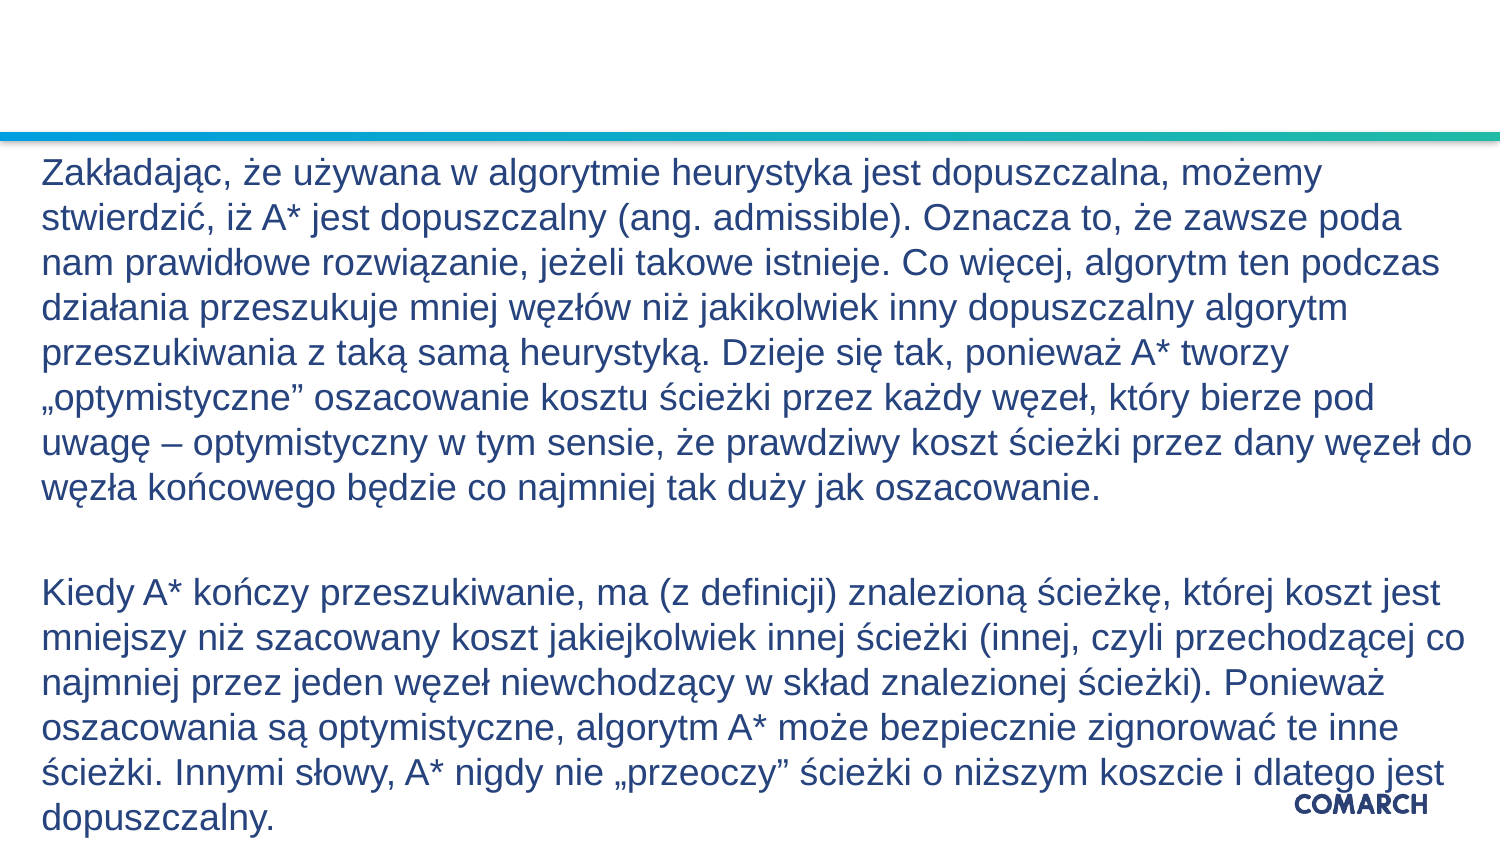

Zakładając, że używana w algorytmie heurystyka jest dopuszczalna, możemy stwierdzić, iż A* jest dopuszczalny (ang. admissible). Oznacza to, że zawsze poda nam prawidłowe rozwiązanie, jeżeli takowe istnieje. Co więcej, algorytm ten podczas działania przeszukuje mniej węzłów niż jakikolwiek inny dopuszczalny algorytm przeszukiwania z taką samą heurystyką. Dzieje się tak, ponieważ A* tworzy „optymistyczne” oszacowanie kosztu ścieżki przez każdy węzeł, który bierze pod uwagę – optymistyczny w tym sensie, że prawdziwy koszt ścieżki przez dany węzeł do węzła końcowego będzie co najmniej tak duży jak oszacowanie.

Kiedy A* kończy przeszukiwanie, ma (z definicji) znalezioną ścieżkę, której koszt jest mniejszy niż szacowany koszt jakiejkolwiek innej ścieżki (innej, czyli przechodzącej co najmniej przez jeden węzeł niewchodzący w skład znalezionej ścieżki). Ponieważ oszacowania są optymistyczne, algorytm A* może bezpiecznie zignorować te inne ścieżki. Innymi słowy, A* nigdy nie „przeoczy” ścieżki o niższym koszcie i dlatego jest dopuszczalny.